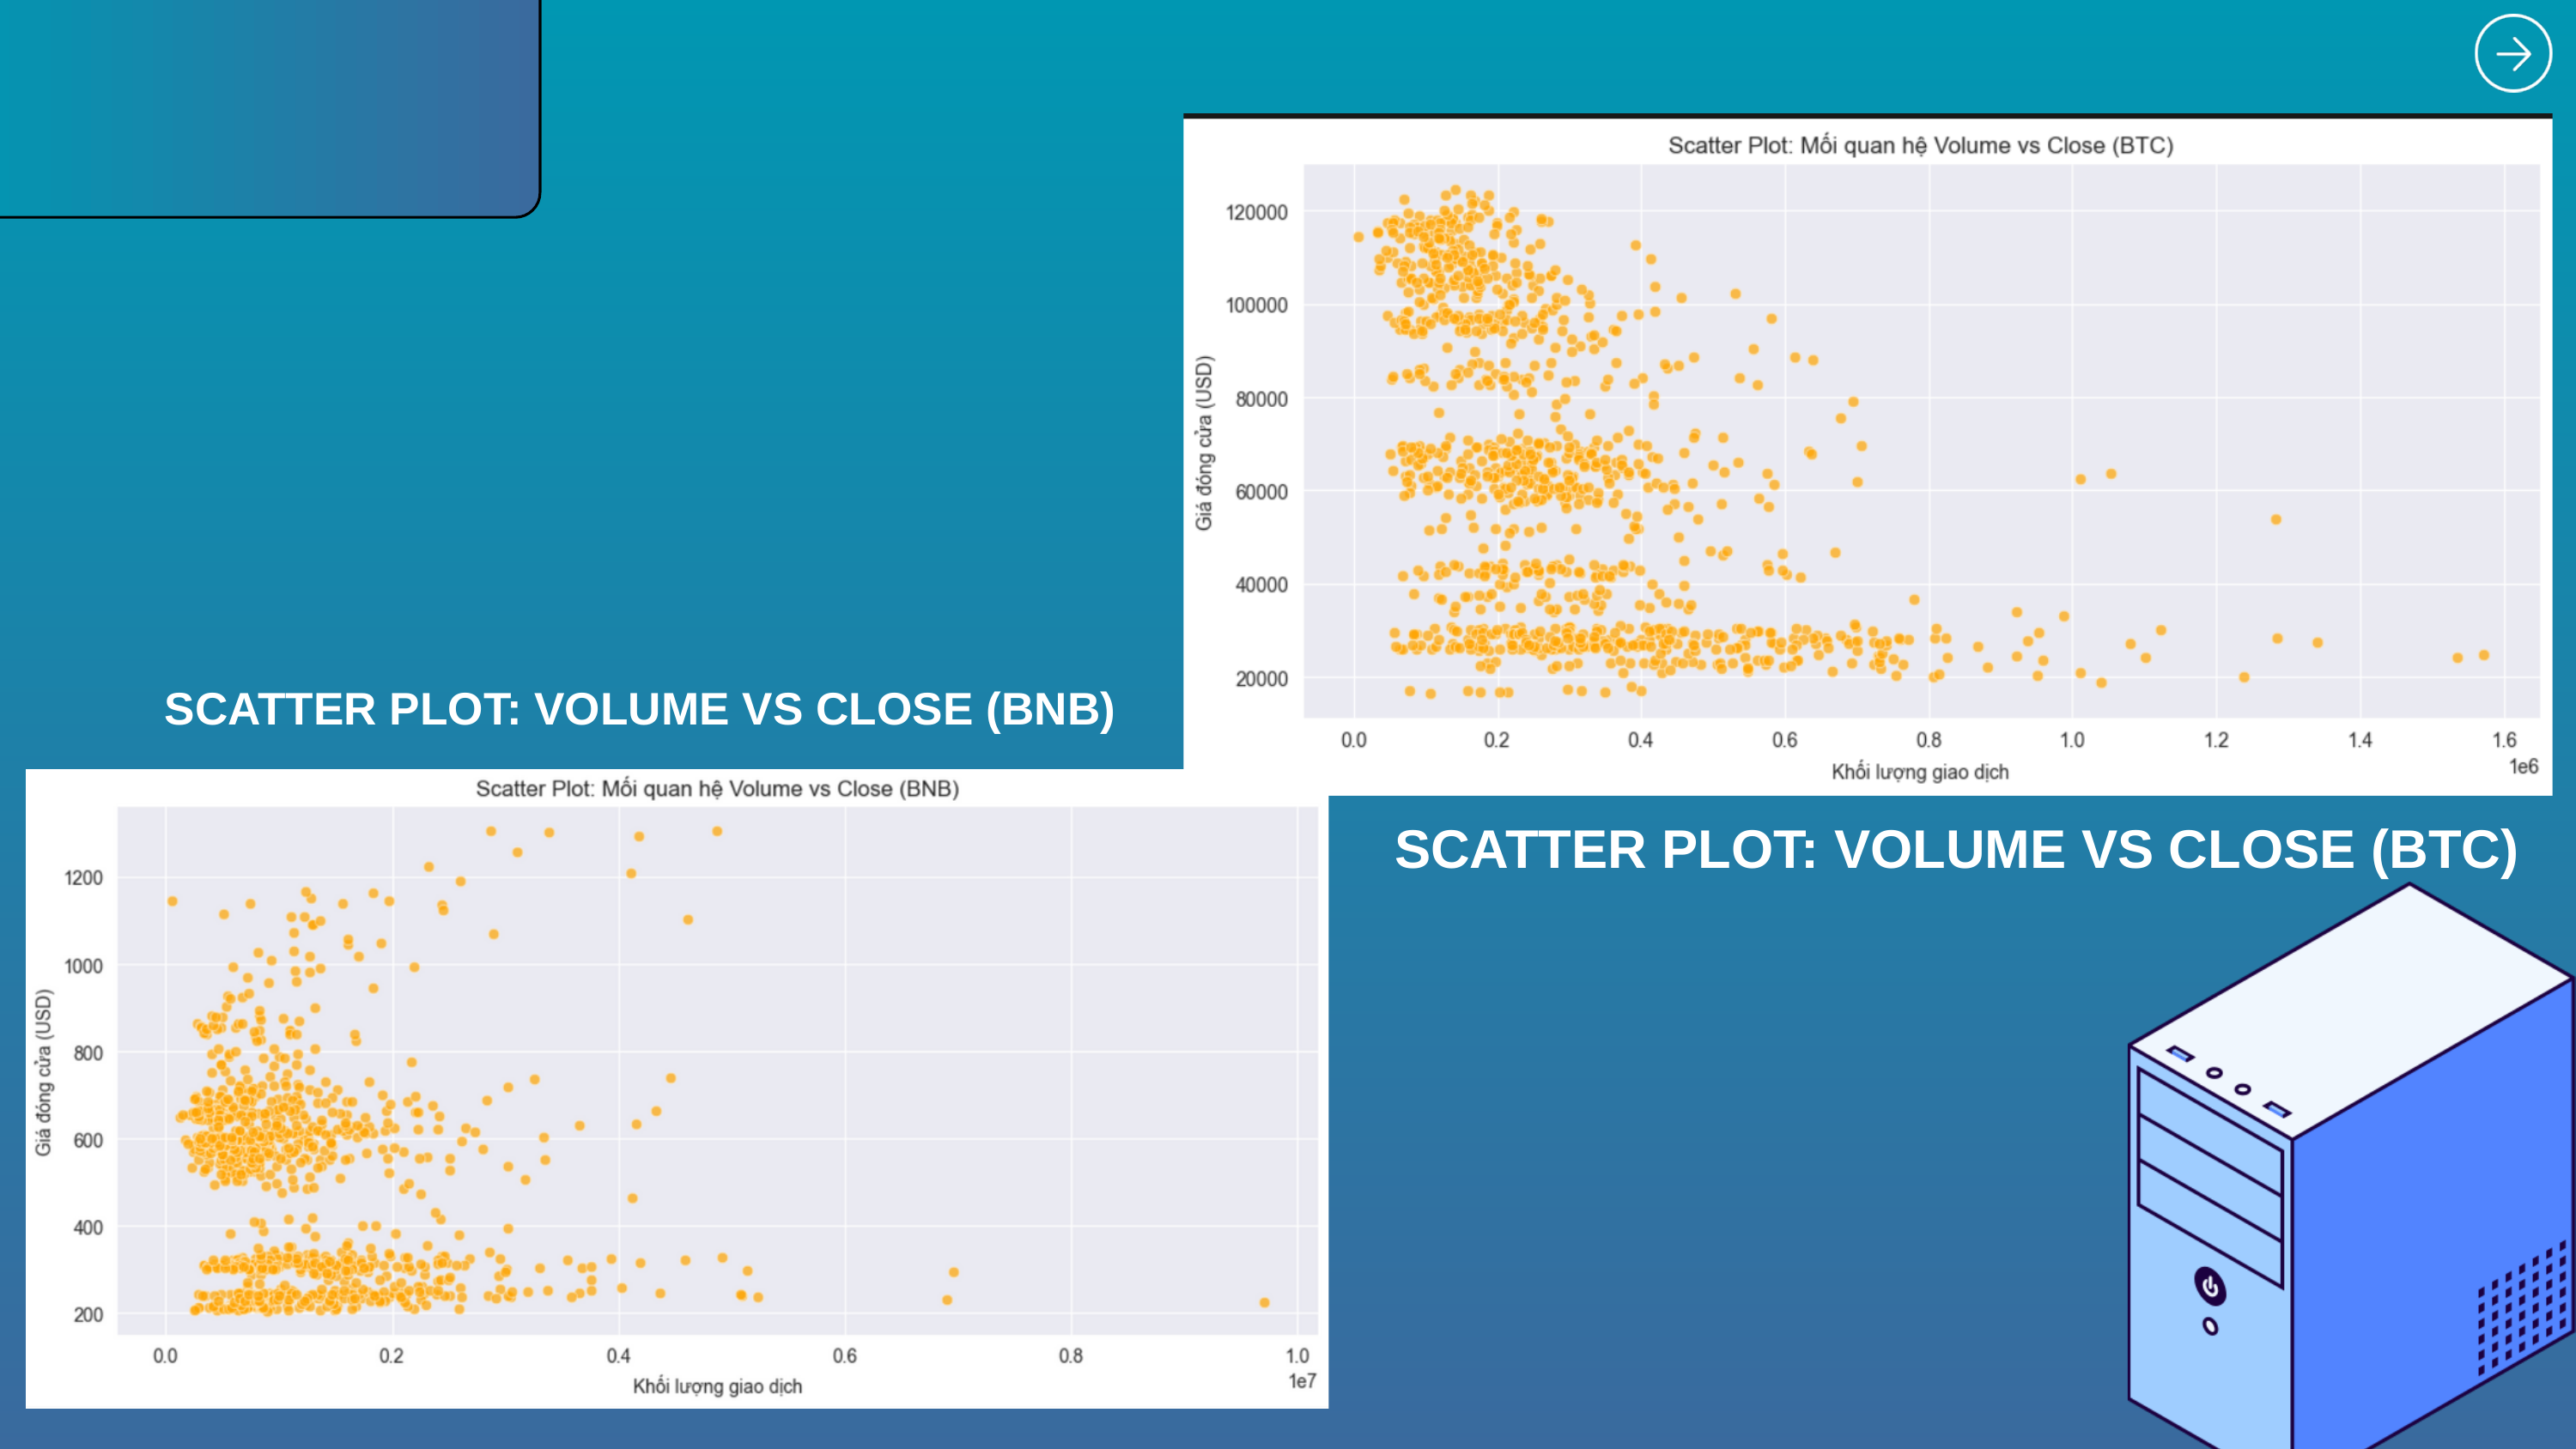

SCATTER PLOT: VOLUME VS CLOSE (BNB)

SCATTER PLOT: VOLUME VS CLOSE (BTC)